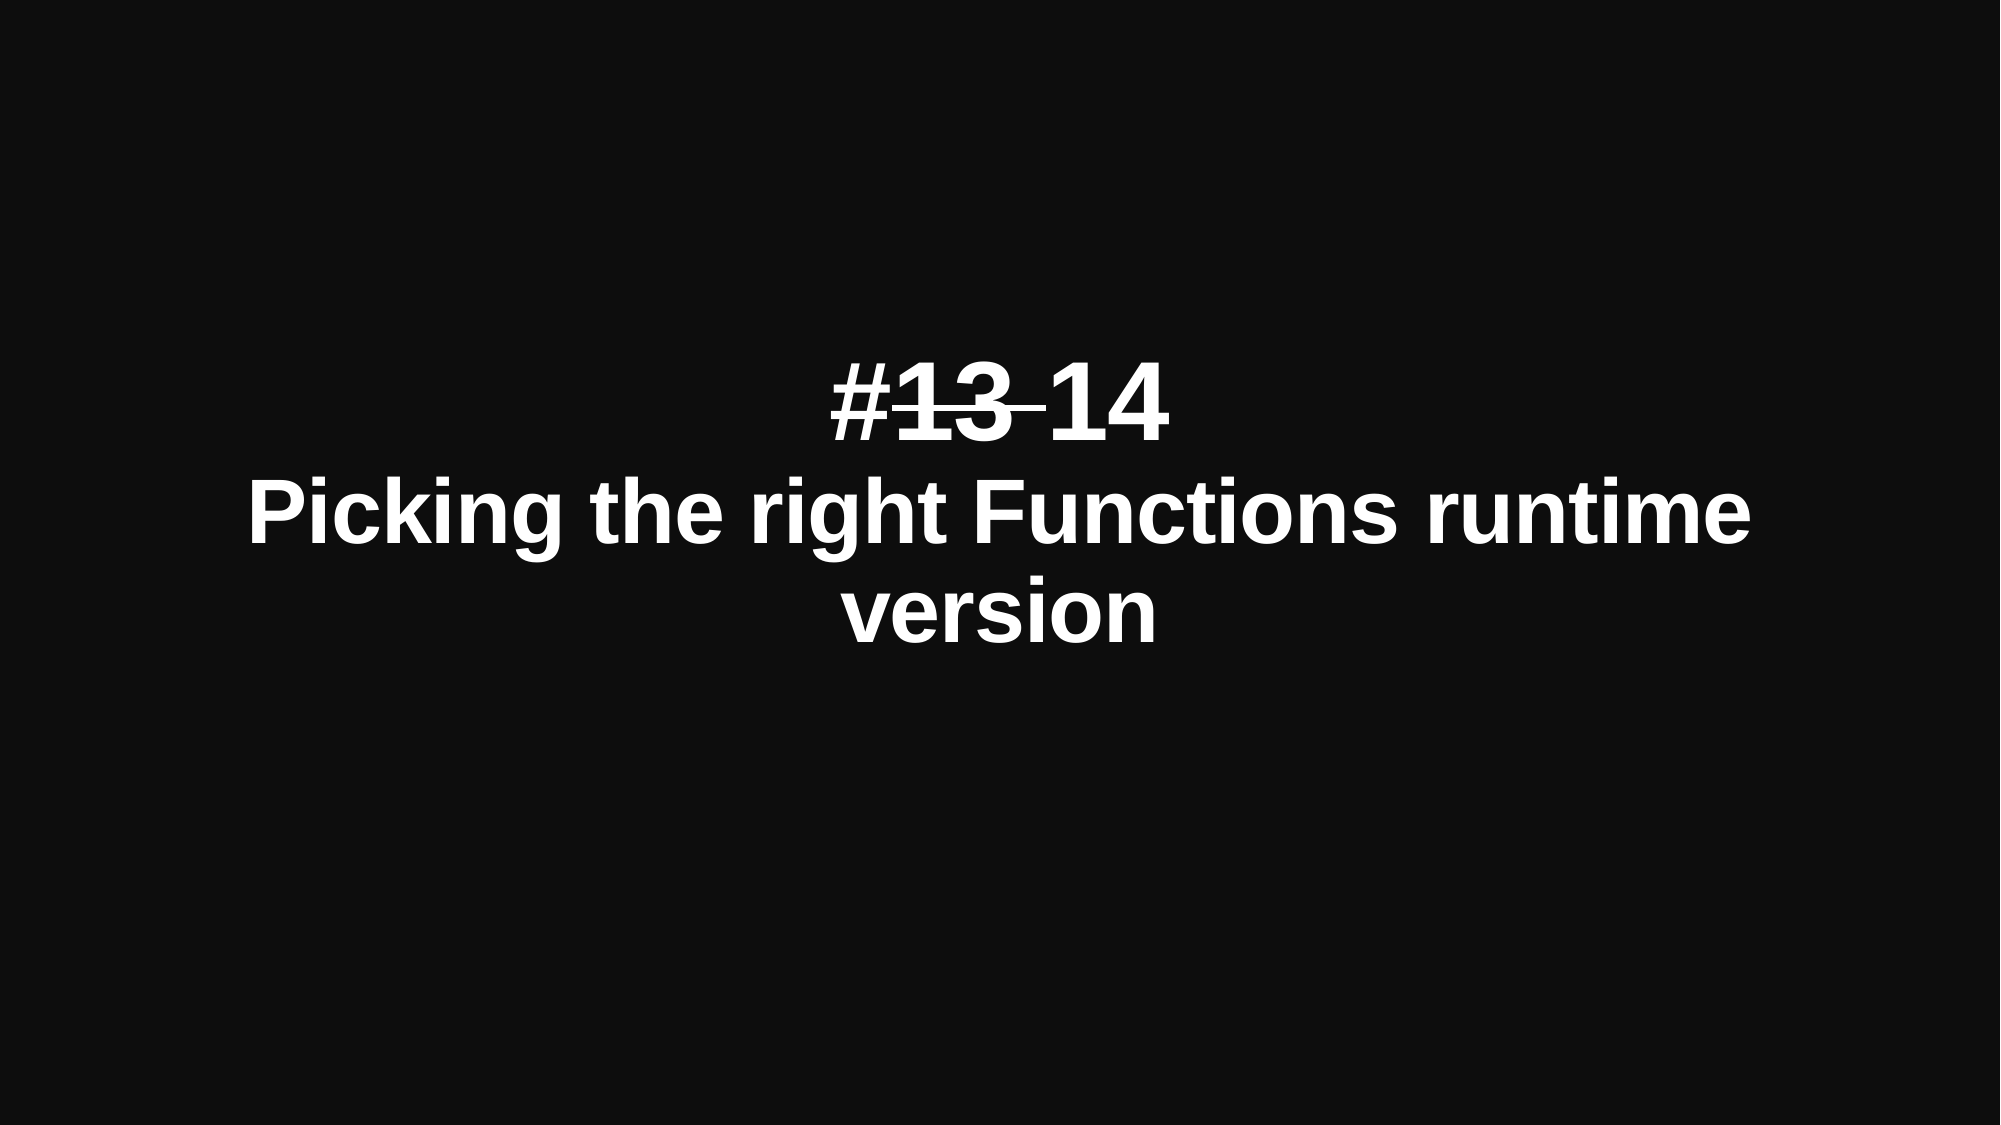

# #13 14 Picking the right Functions runtime version